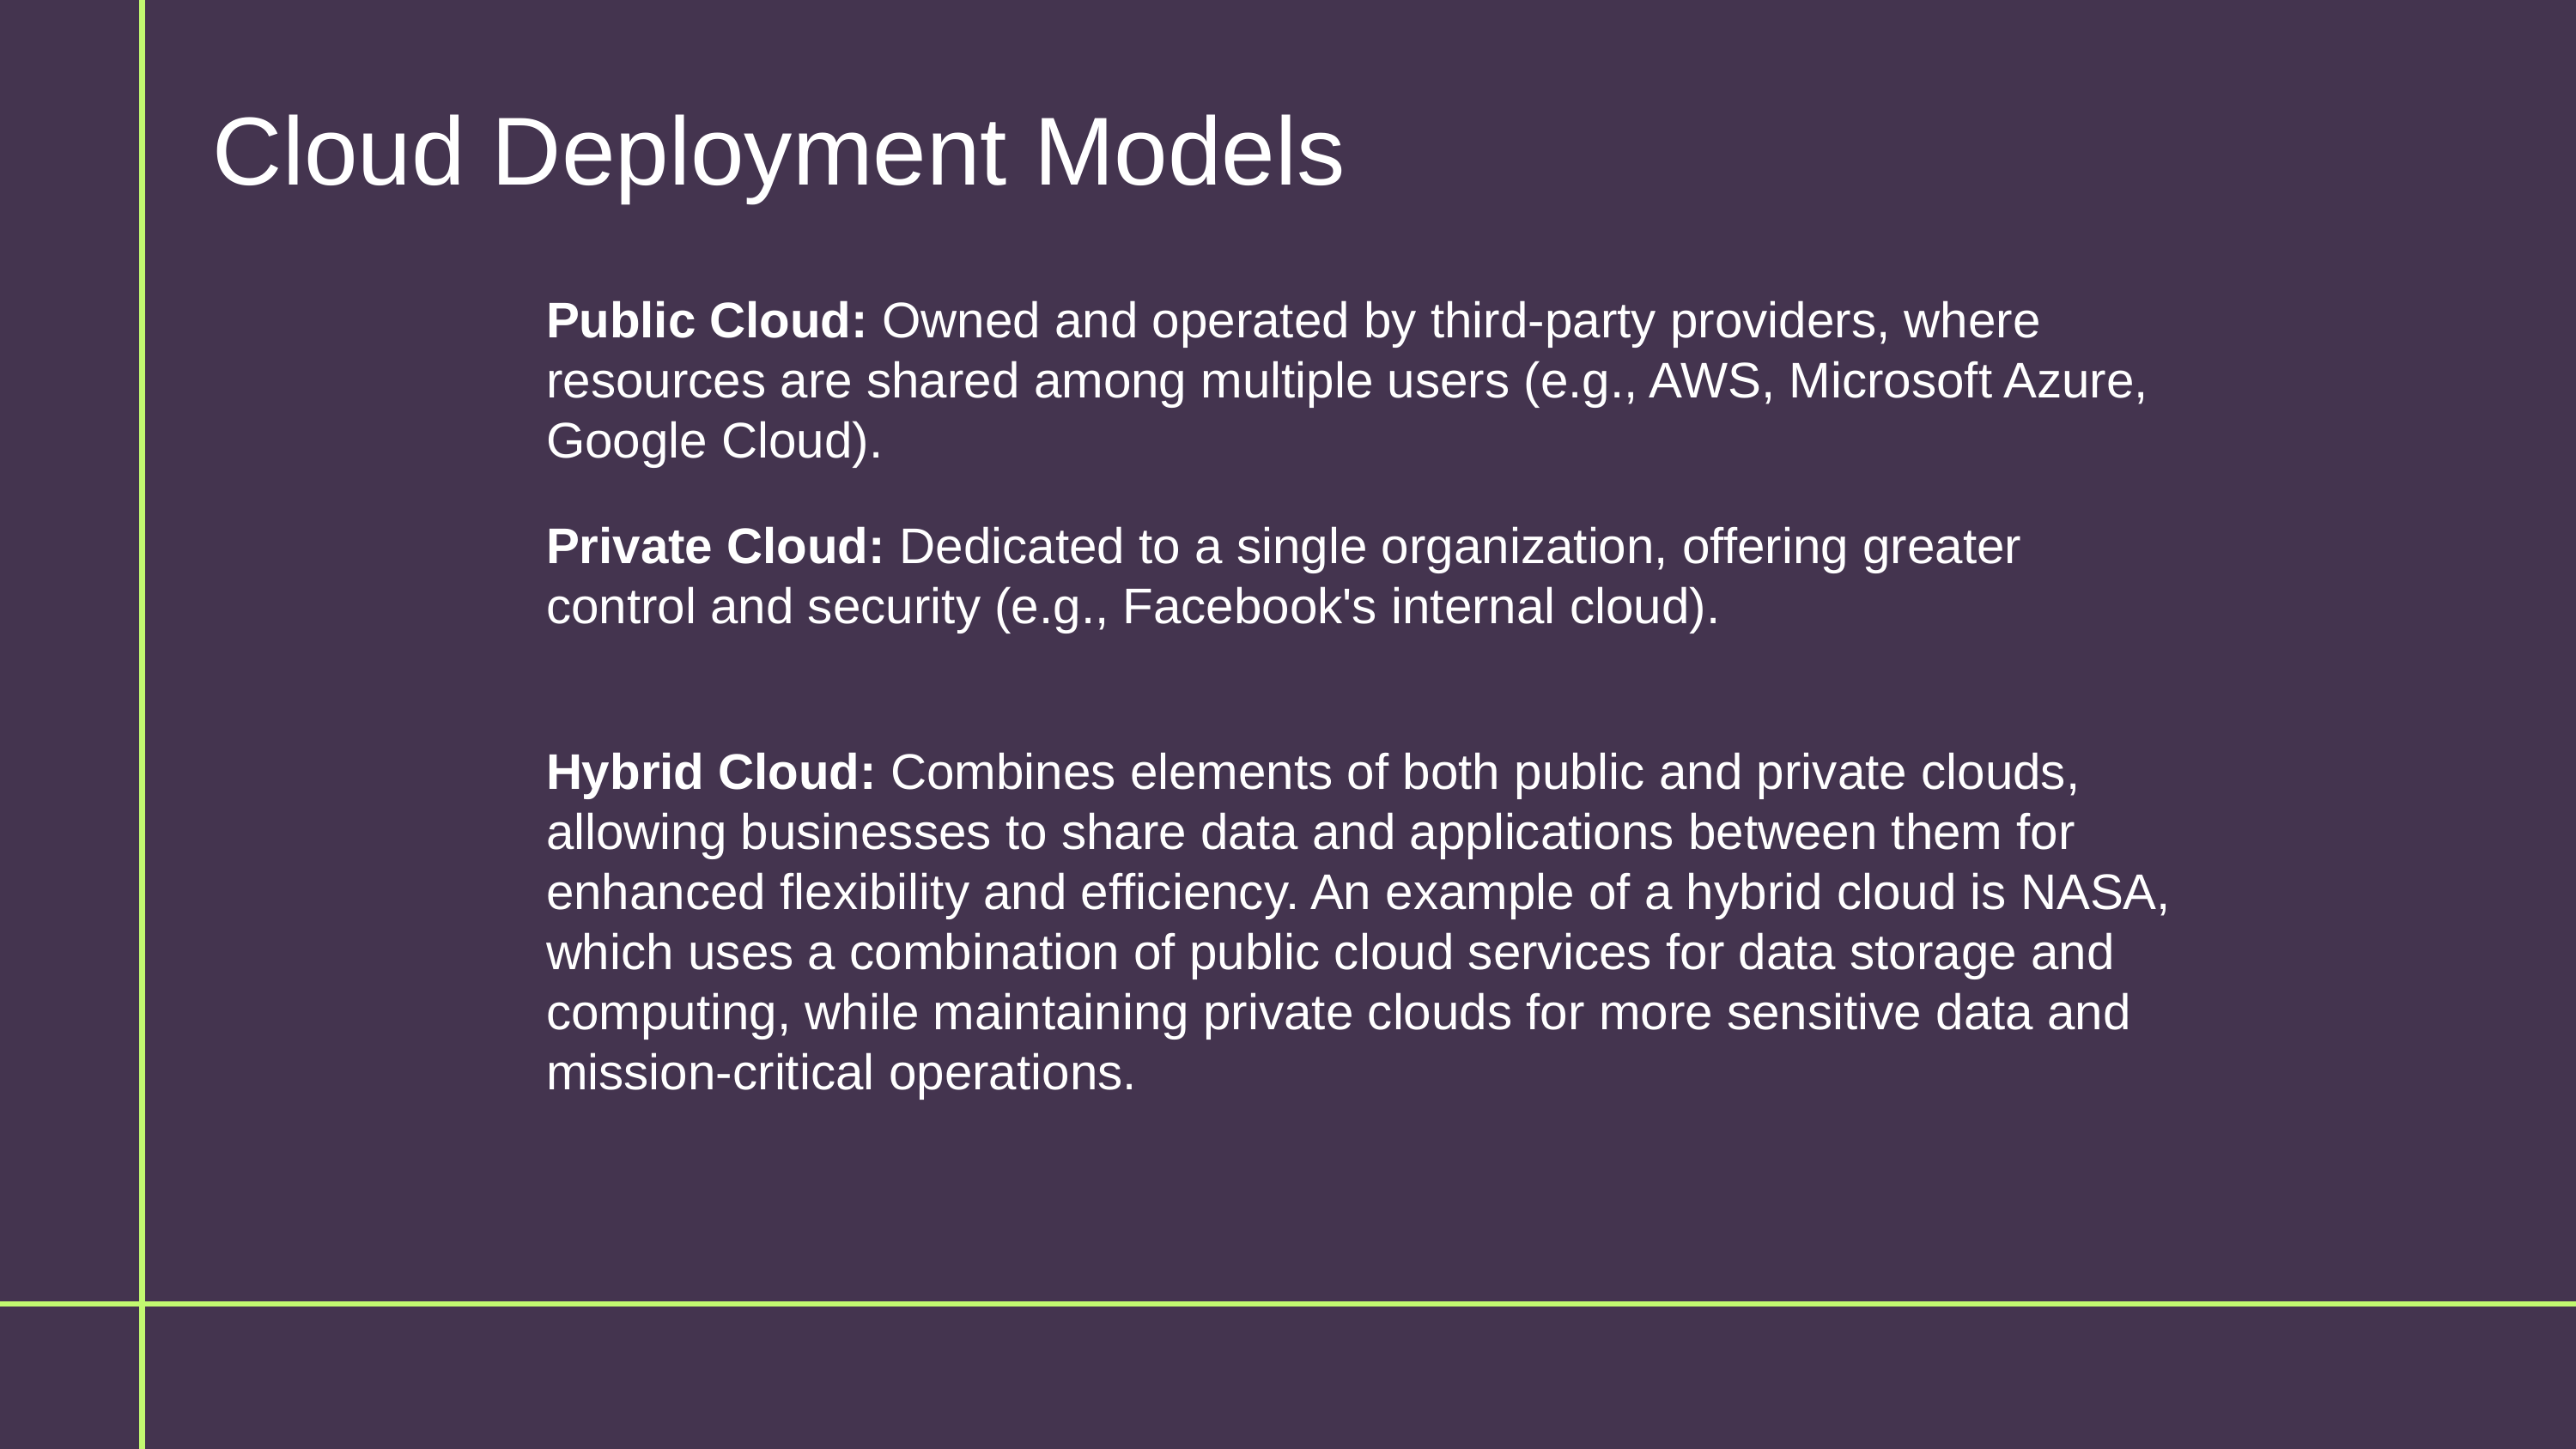

Cloud Deployment Models
Public Cloud: Owned and operated by third-party providers, where resources are shared among multiple users (e.g., AWS, Microsoft Azure, Google Cloud).
Private Cloud: Dedicated to a single organization, offering greater control and security (e.g., Facebook's internal cloud).
Hybrid Cloud: Combines elements of both public and private clouds, allowing businesses to share data and applications between them for enhanced flexibility and efficiency. An example of a hybrid cloud is NASA, which uses a combination of public cloud services for data storage and computing, while maintaining private clouds for more sensitive data and mission-critical operations.